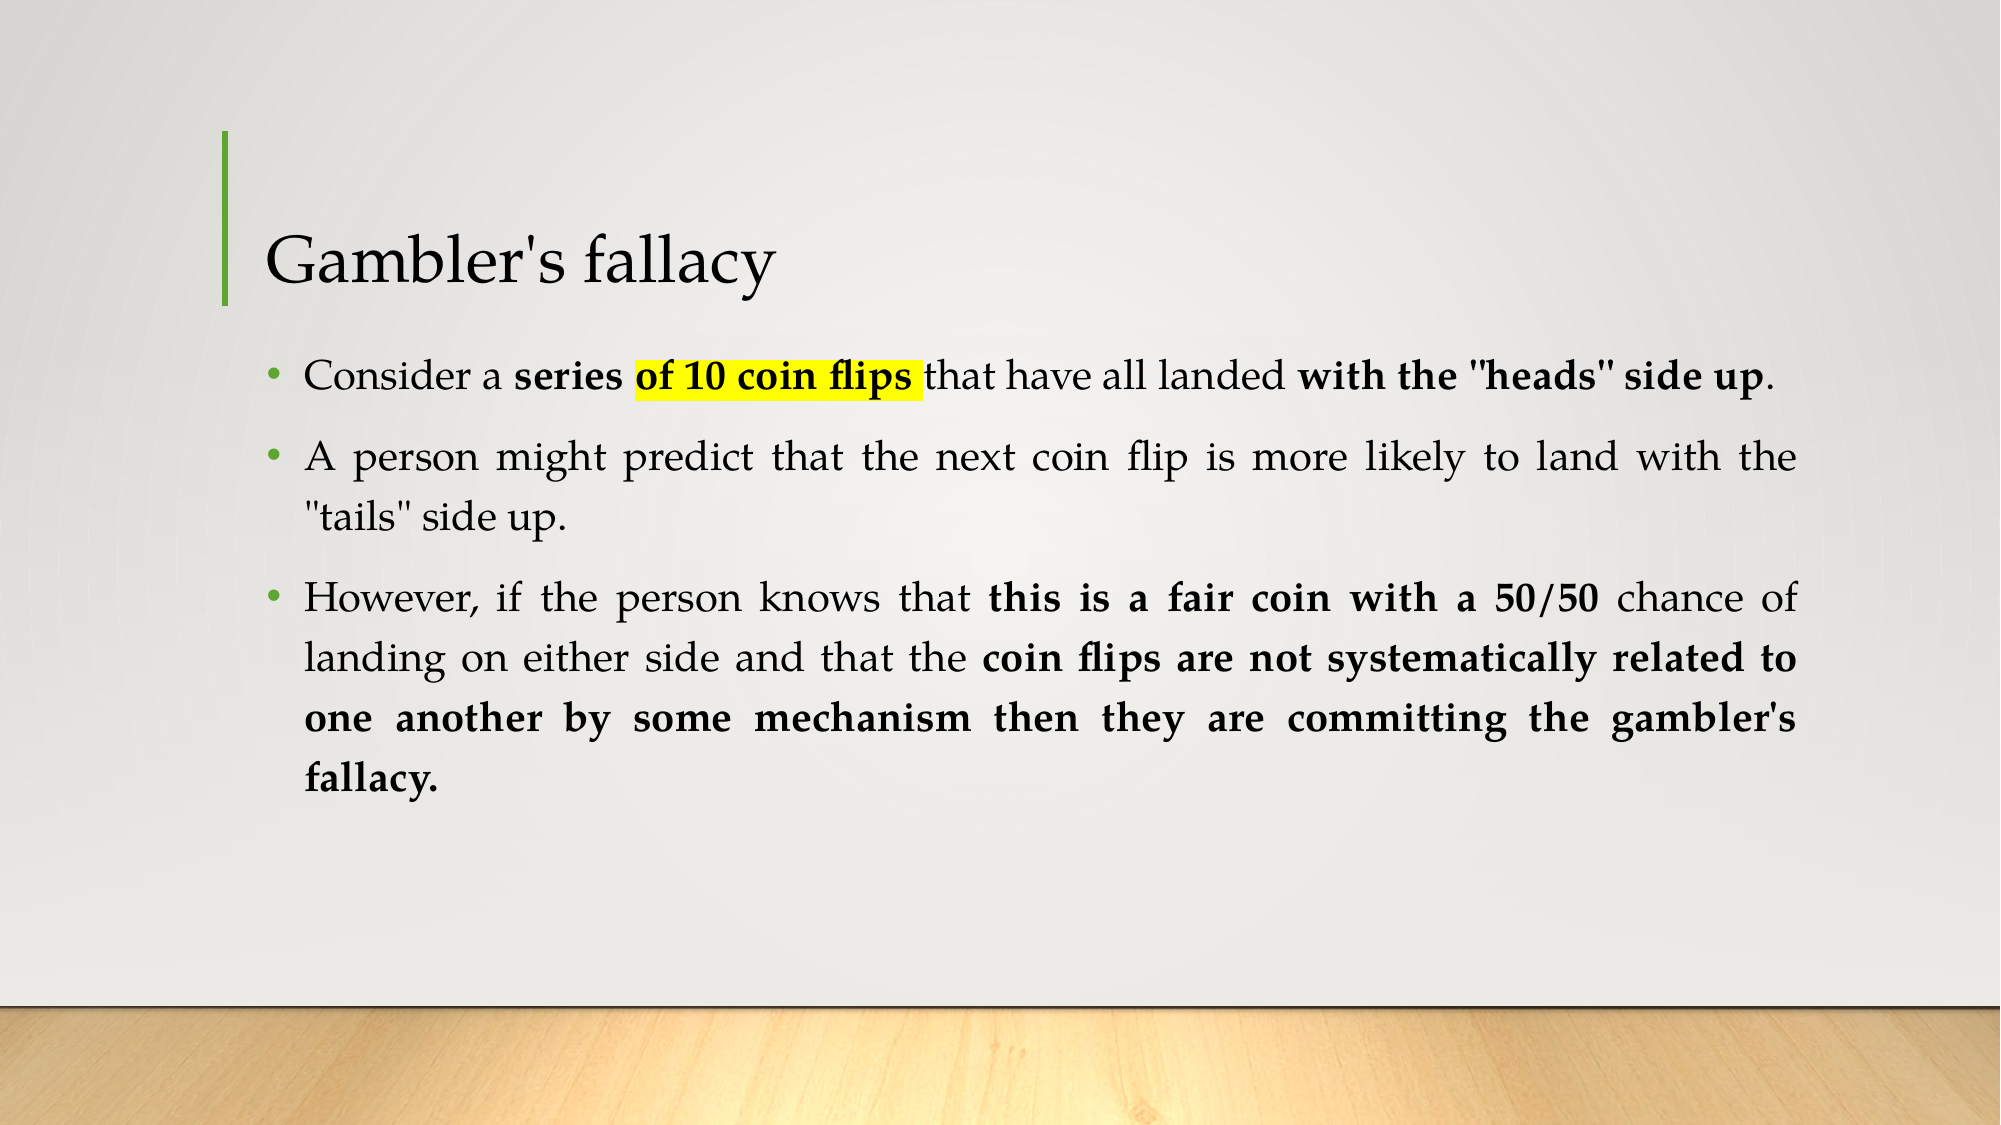

# Gambler's fallacy
Consider a series of 10 coin flips that have all landed with the "heads" side up.
A person might predict that the next coin flip is more likely to land with the "tails" side up.
However, if the person knows that this is a fair coin with a 50/50 chance of landing on either side and that the coin flips are not systematically related to one another by some mechanism then they are committing the gambler's fallacy.